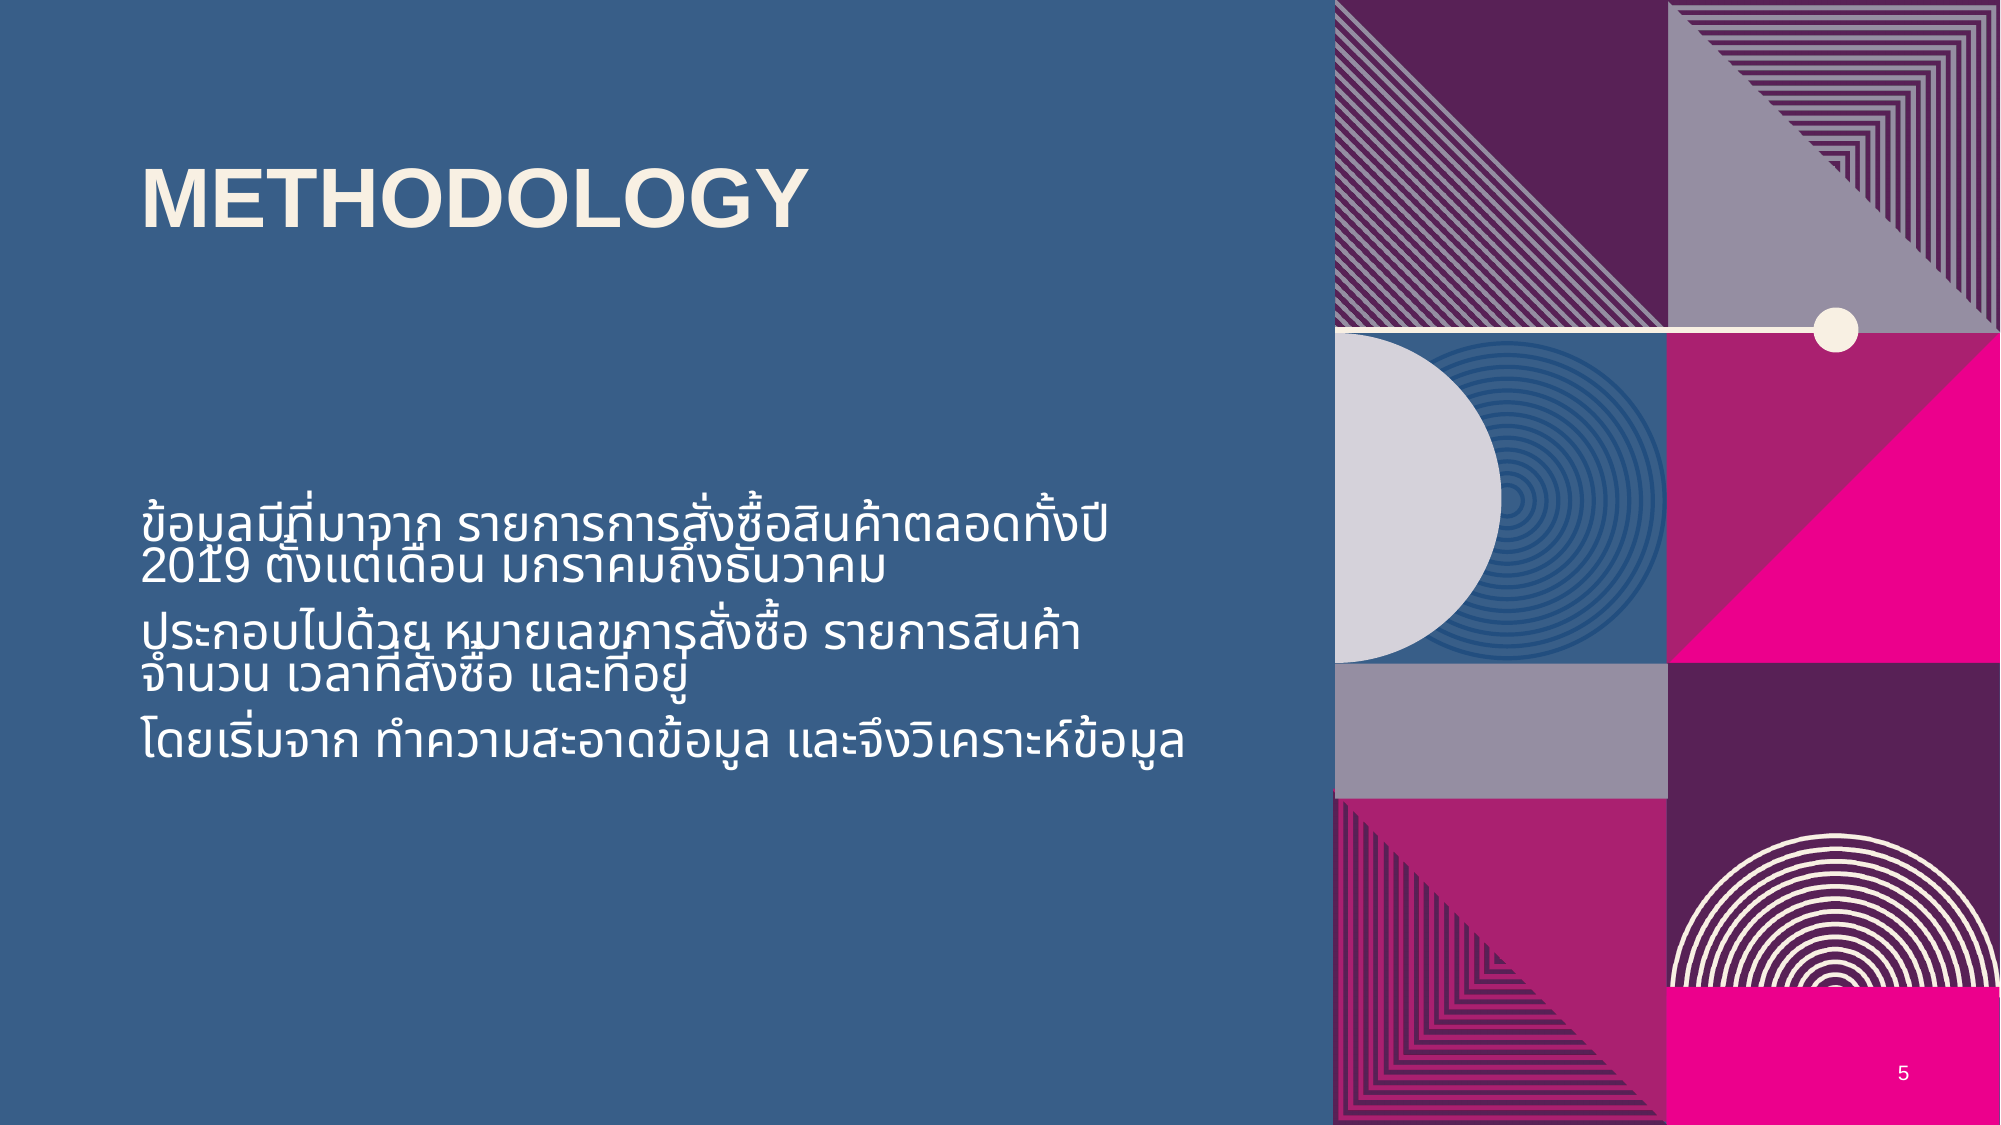

# METHODOLOGY
ข้อมูลมีที่มาจาก รายการการสั่งซื้อสินค้าตลอดทั้งปี 2019 ตั้งแต่เดือน มกราคมถึงธันวาคม
ประกอบไปด้วย หมายเลขการสั่งซื้อ รายการสินค้า จำนวน เวลาที่สั่งซื้อ และที่อยู่
โดยเริ่มจาก ทำความสะอาดข้อมูล และจึงวิเคราะห์ข้อมูล
5